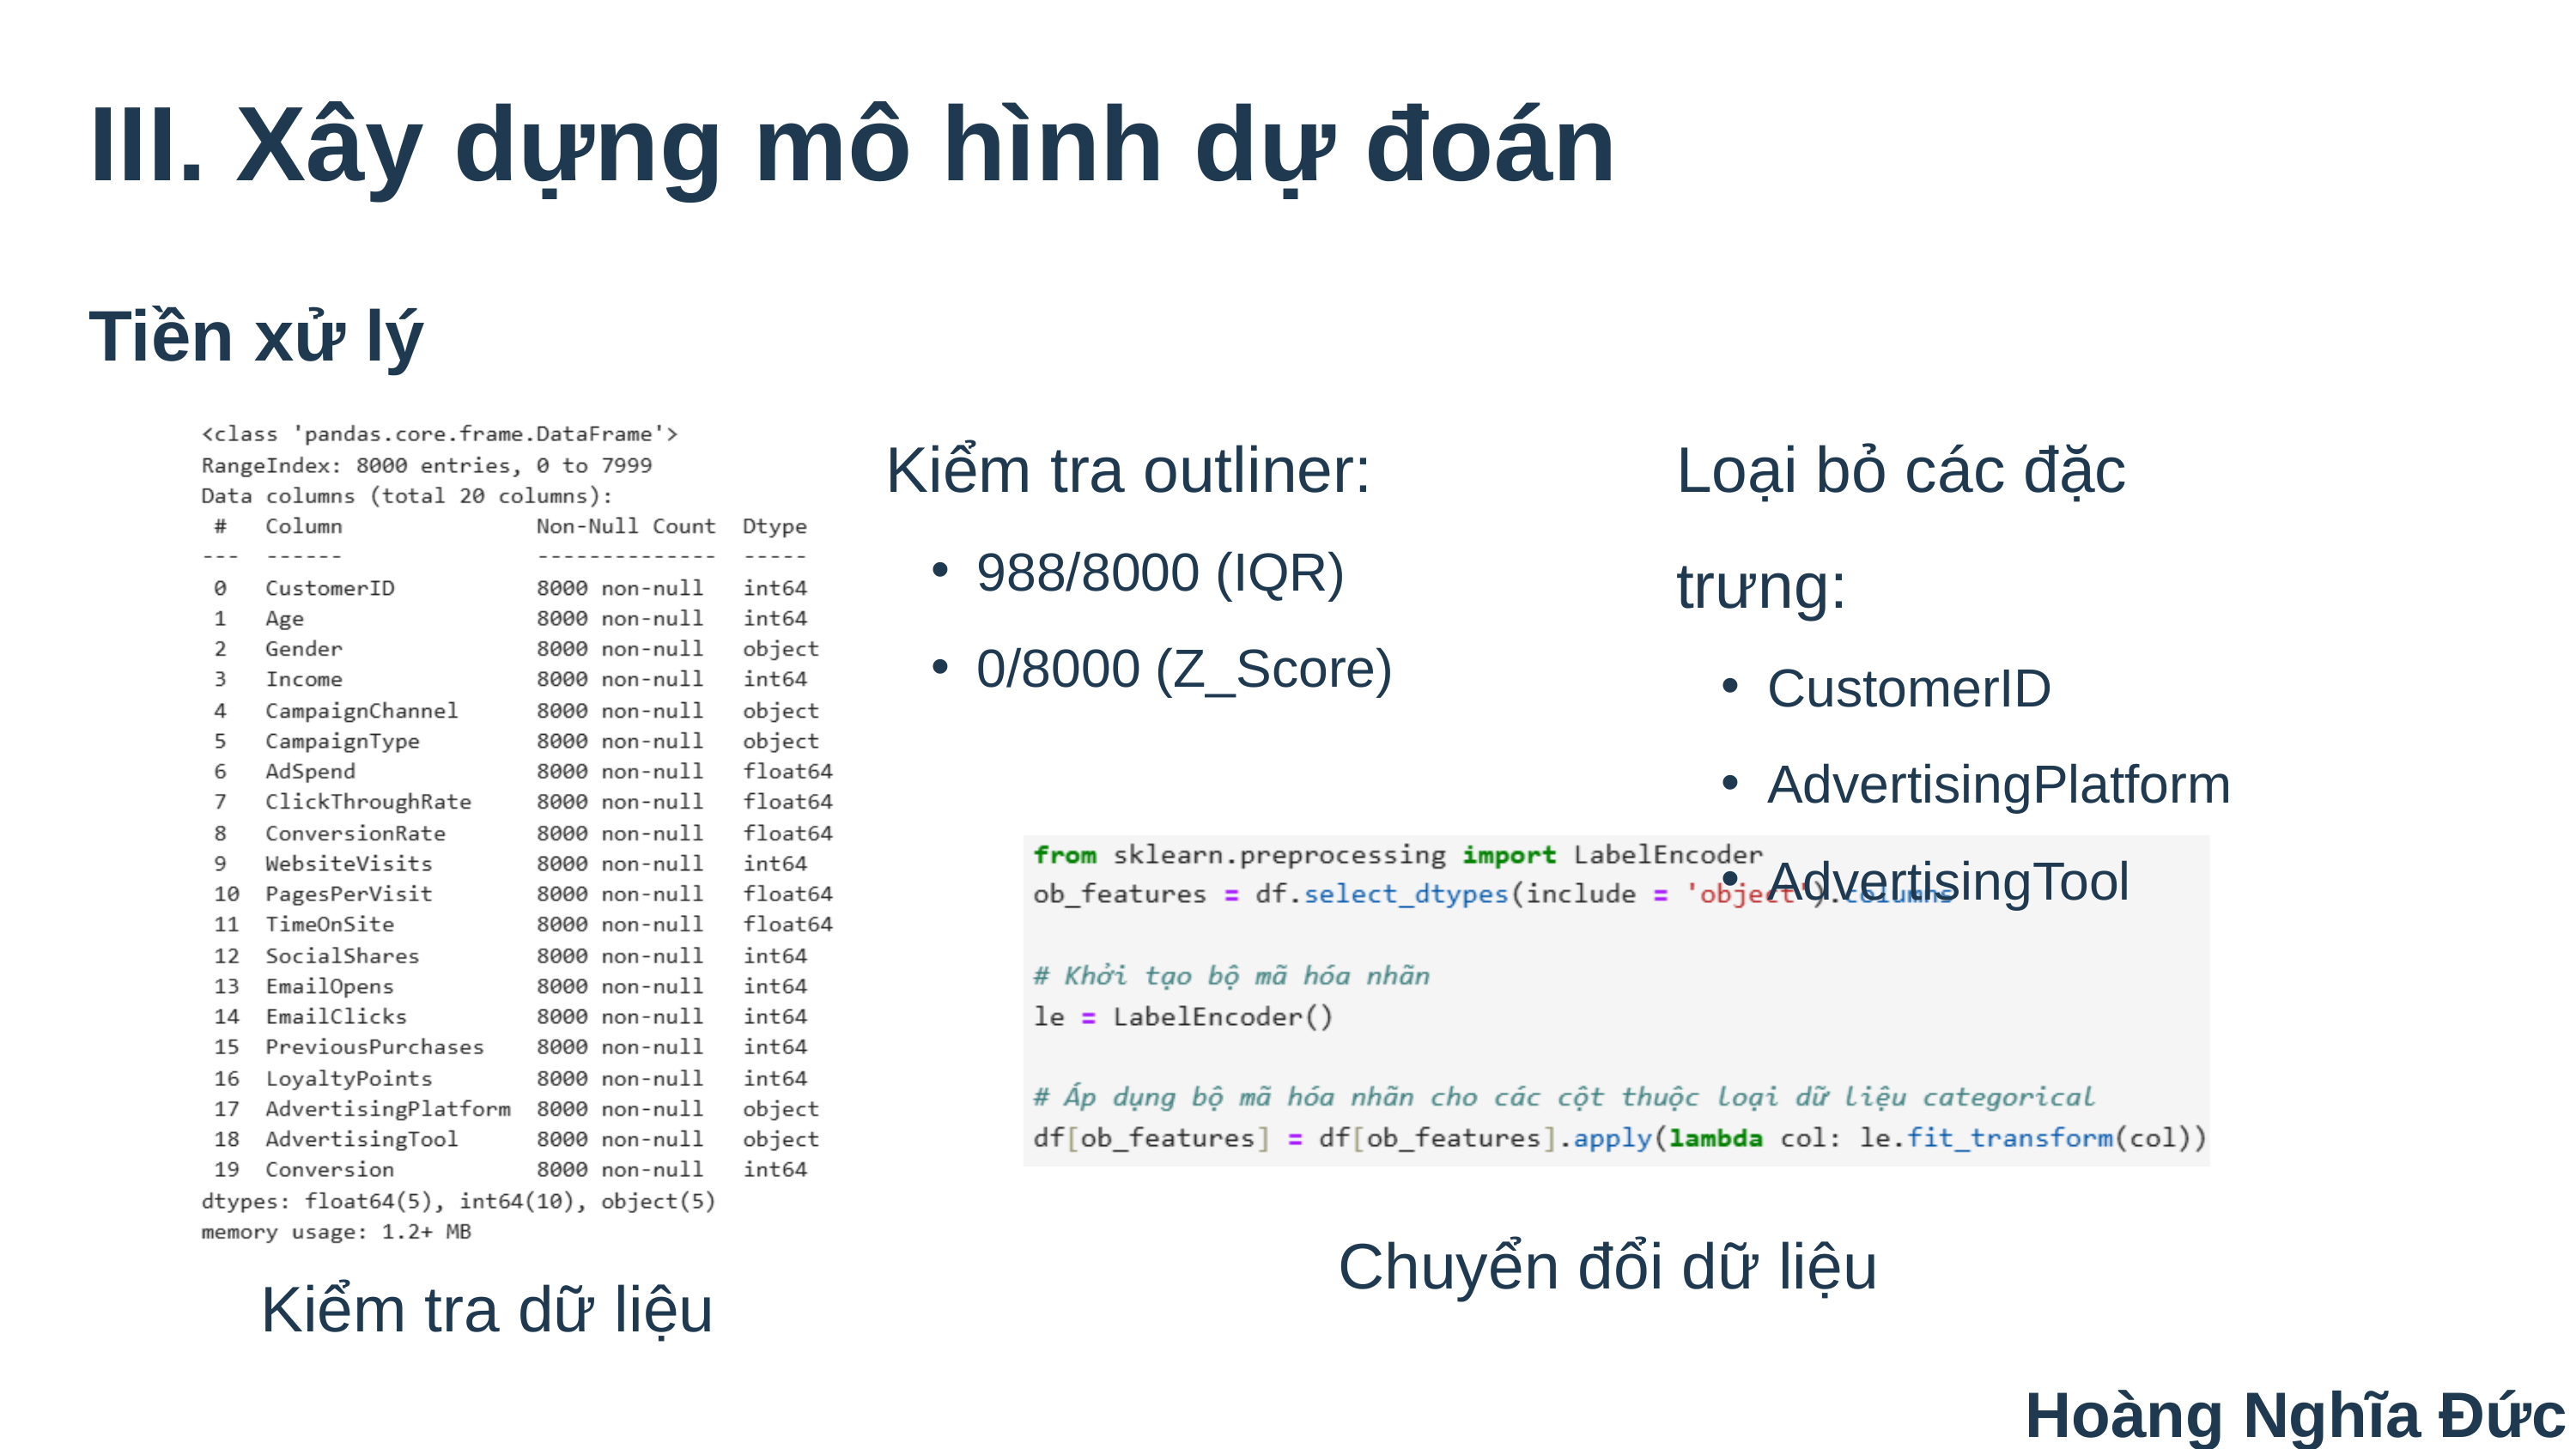

III. Xây dựng mô hình dự đoán

Tiền xử lý
Kiểm tra outliner:
988/8000 (IQR)
0/8000 (Z_Score)
Loại bỏ các đặc trưng:
CustomerID
AdvertisingPlatform
AdvertisingTool

Chuyển đổi dữ liệu
Kiểm tra dữ liệu
Hoàng Nghĩa Đức